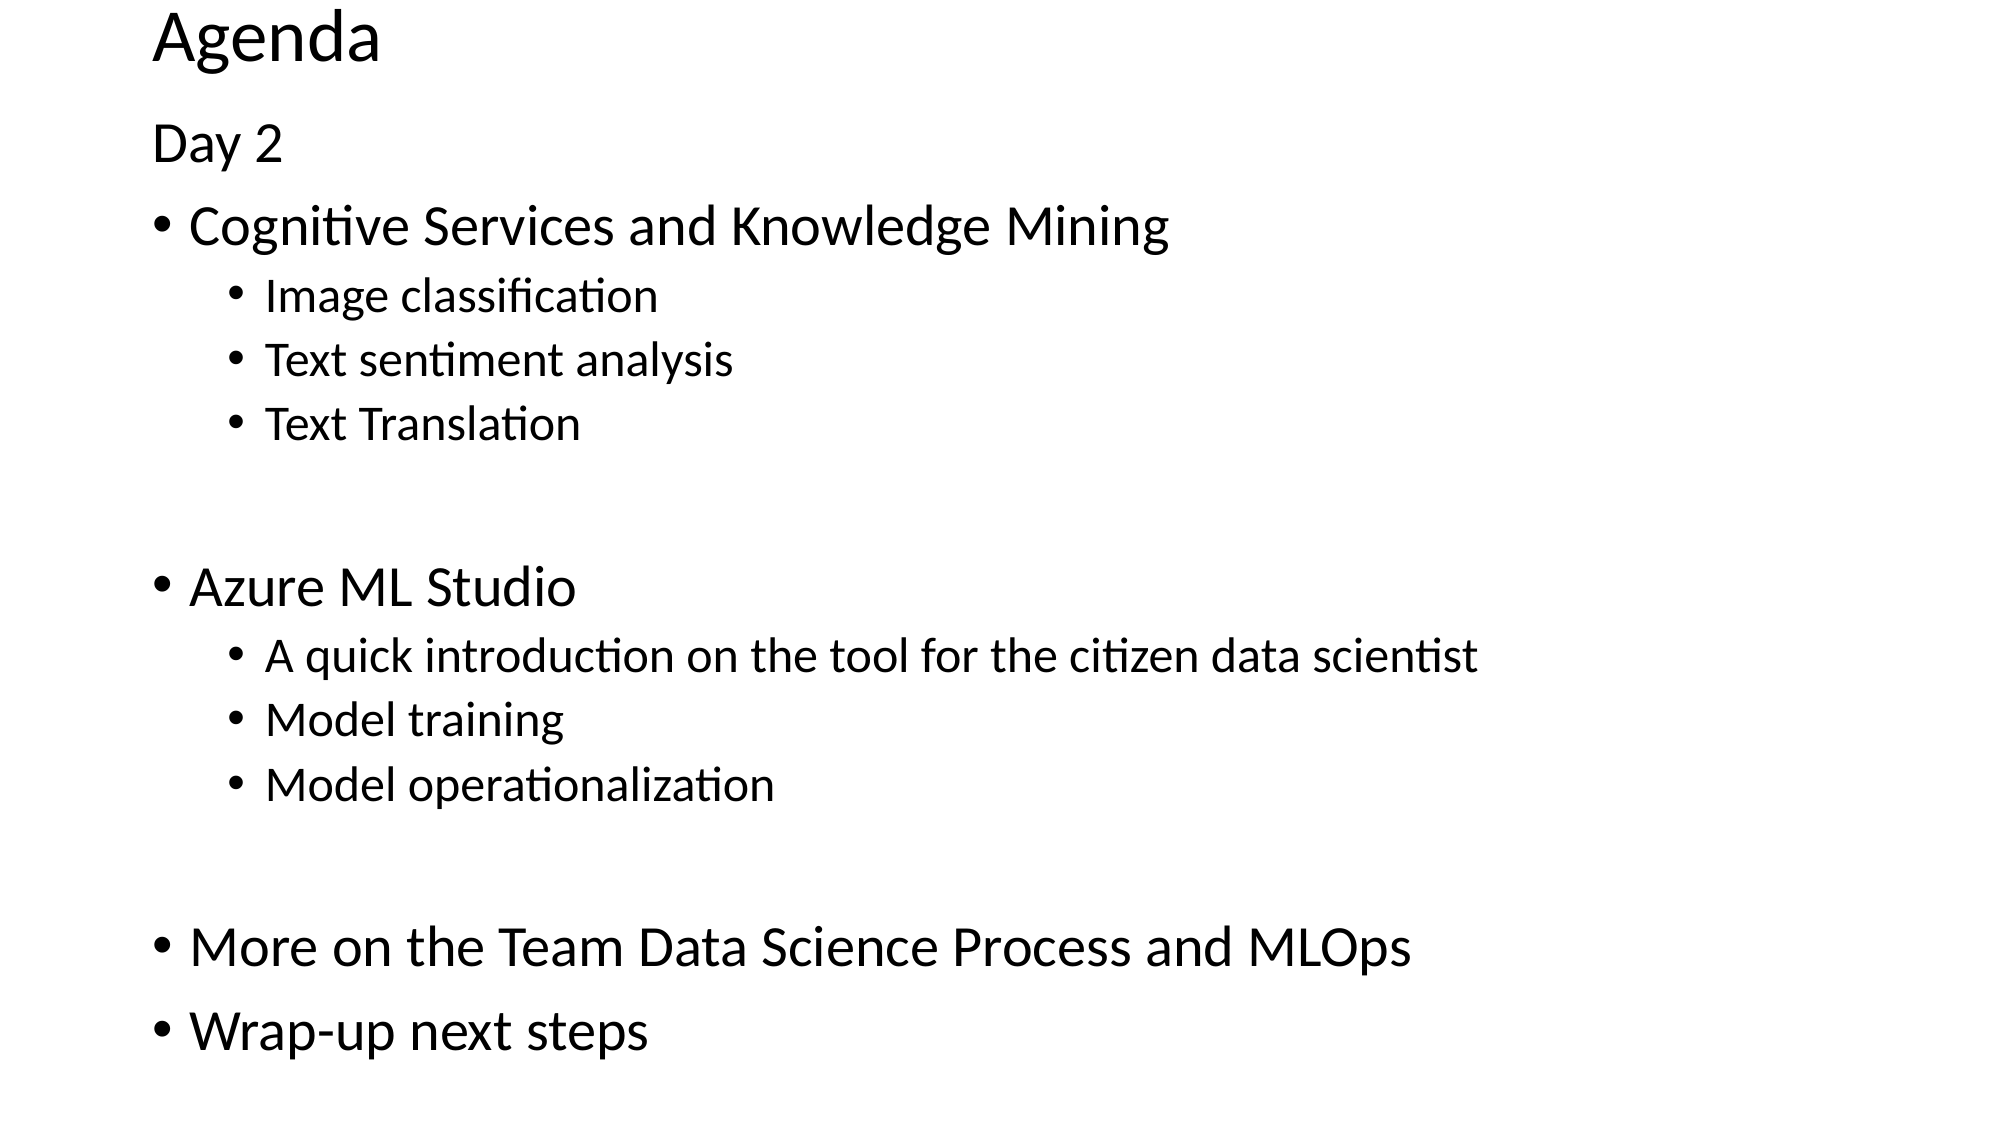

# Agenda
Day 2
Cognitive Services and Knowledge Mining
Image classification
Text sentiment analysis
Text Translation

Azure ML Studio
A quick introduction on the tool for the citizen data scientist
Model training
Model operationalization

More on the Team Data Science Process and MLOps
Wrap-up next steps